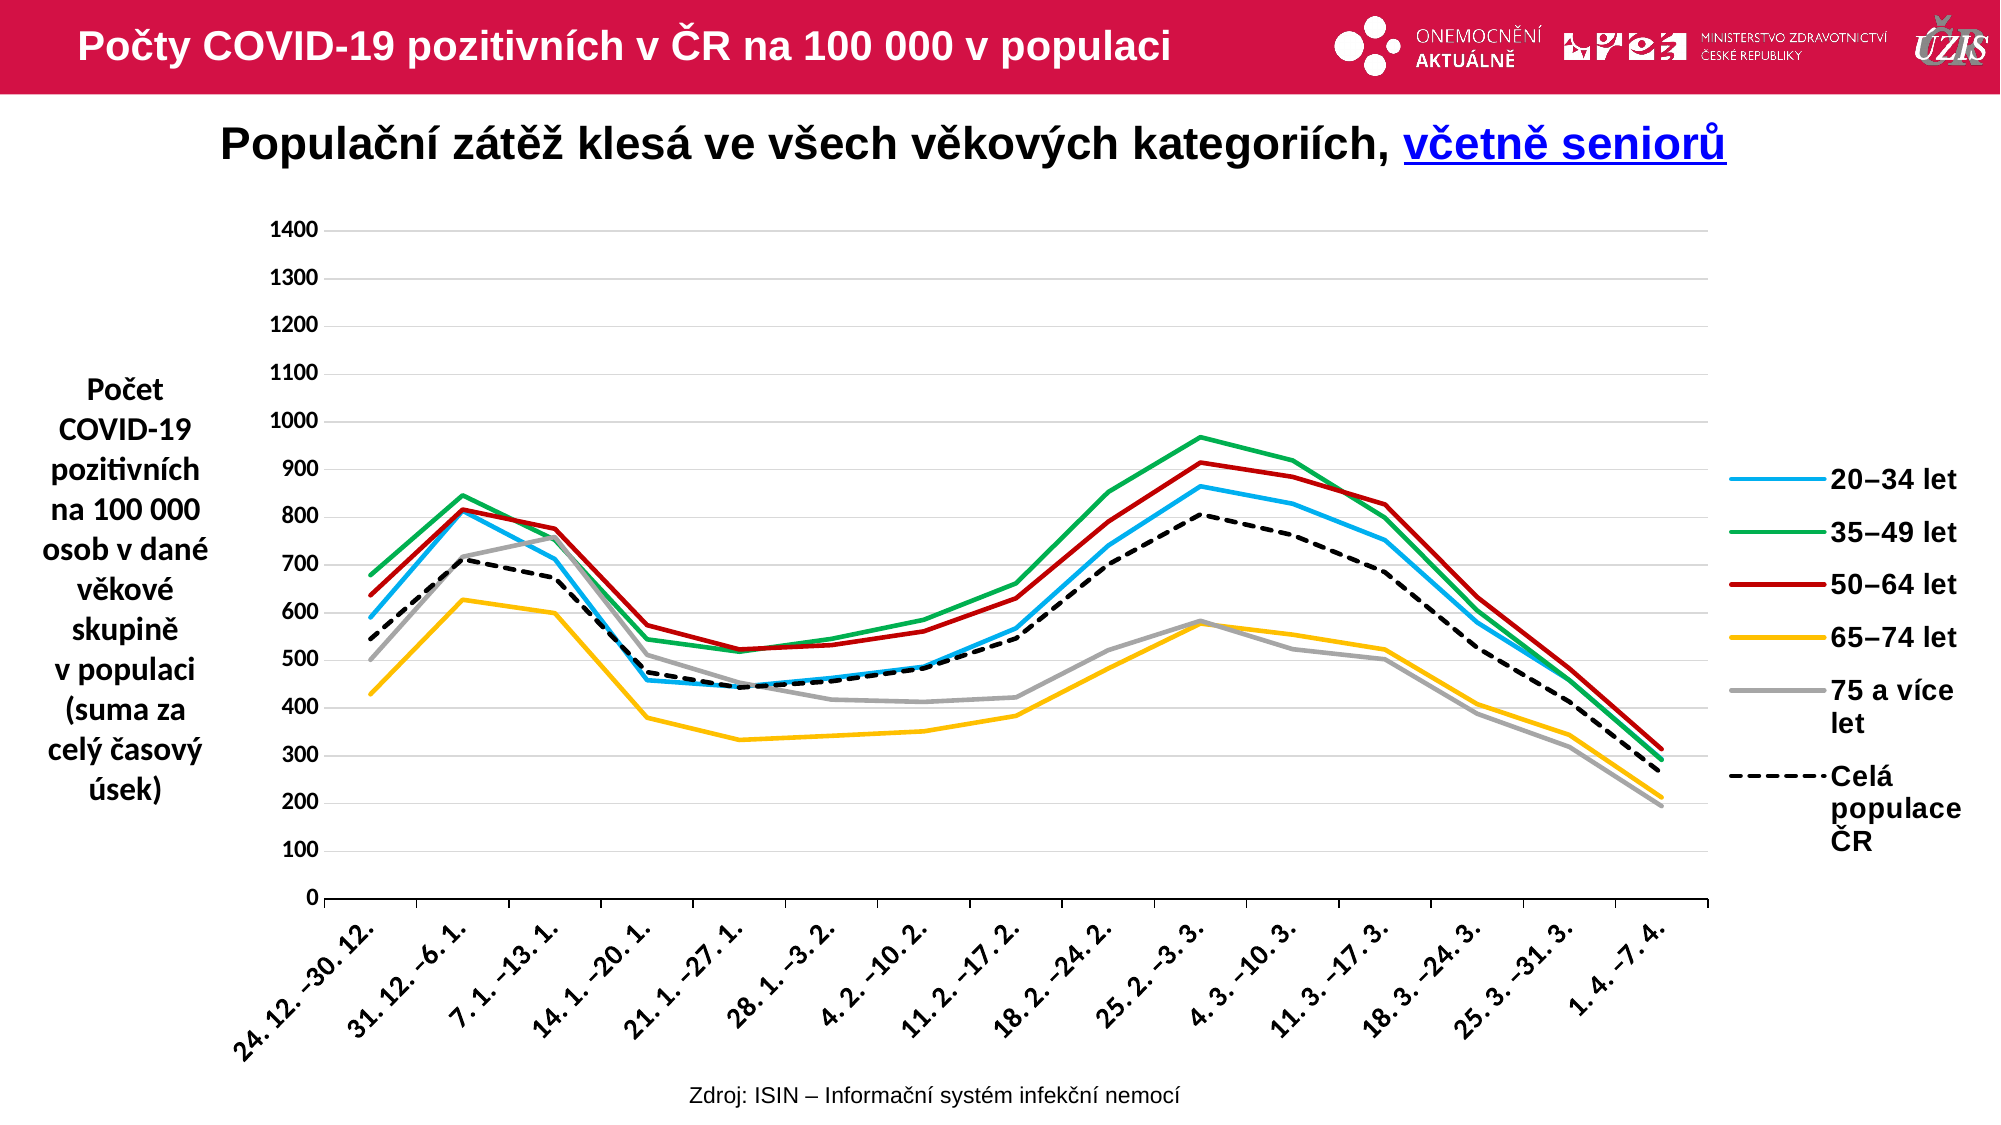

# Počty COVID-19 pozitivních v ČR na 100 000 v populaci
Populační zátěž klesá ve všech věkových kategoriích, včetně seniorů

### Chart

| Category | 20–34 let | 35–49 let | 50–64 let | 65–74 let | 75 a více let | Celá populace ČR |
|---|---|---|---|---|---|---|
| 24. 12. –30. 12. | 590.2805940585606 | 678.9447304436513 | 636.7149918304955 | 429.04155894245525 | 501.3304400113781 | 545.0673351001432 |
| 31. 12. –6. 1. | 814.023726483759 | 846.3873150327379 | 816.5995107822921 | 627.5310943421075 | 717.4894350940909 | 712.5099959472597 |
| 7. 1. –13. 1. | 712.5308960824408 | 752.7767429557747 | 776.1906695684827 | 599.309833384811 | 759.0169266535682 | 673.0229581555495 |
| 14. 1. –20. 1. | 458.6920978600061 | 544.4664117959647 | 574.096328460709 | 379.9679218333785 | 511.7723237272004 | 475.47529721658094 |
| 21. 1. –27. 1. | 444.8182093719184 | 518.2935789581544 | 523.1591291142693 | 333.3244488622912 | 453.4418009008825 | 443.13023018140603 |
| 28. 1. –3. 2. | 463.22779217341935 | 545.379879406389 | 532.1333010463684 | 342.0260043241243 | 417.91539193670536 | 456.43004186582016 |
| 4. 2. –10. 2. | 486.86676371273796 | 585.4533063158739 | 561.1614884691918 | 351.43309130988985 | 413.1145258604652 | 483.423317166111 |
| 11. 2. –17. 2. | 567.7088447106333 | 661.8668577270225 | 630.6486521445513 | 383.88754141078084 | 422.59623636103953 | 546.3888808700533 |
| 18. 2. –24. 2. | 741.0790897021596 | 853.2978960855132 | 791.2311811865259 | 483.210701502155 | 521.6140991834927 | 701.4221332110637 |
| 25. 2. –3. 3. | 865.3571138896834 | 968.3948149989793 | 915.114861880475 | 577.5167485344542 | 583.3052282631787 | 806.5928075668149 |
| 4. 3. –10. 3. | 828.6980316153902 | 919.4250078836226 | 884.9837036056618 | 554.2342082446846 | 523.6544672658948 | 762.9724244947478 |
| 11. 3. –17. 3. | 752.391644930908 | 799.4033070704776 | 827.1780039536492 | 522.9556440170143 | 502.4106348785321 | 685.0293420651581 |
| 18. 3. –24. 3. | 579.8218165829253 | 604.7949900670326 | 632.9047288872579 | 408.50275235686723 | 388.27004391592243 | 526.7156569619593 |
| 25. 3. –31. 3. | 458.6920978600061 | 458.5210244499535 | 483.10123317154756 | 343.90742172127744 | 318.7775074623462 | 413.39076402591206 |
| 1. 4. –7. 4. | 292.95249153692805 | 291.5550316576101 | 314.0960176234688 | 212.83534305294467 | 194.67511939153823 | 263.50310478901946 |
Počet COVID-19 pozitivních na 100 000 osob v dané věkové skupině v populaci (suma za celý časový úsek)
Zdroj: ISIN – Informační systém infekční nemocí